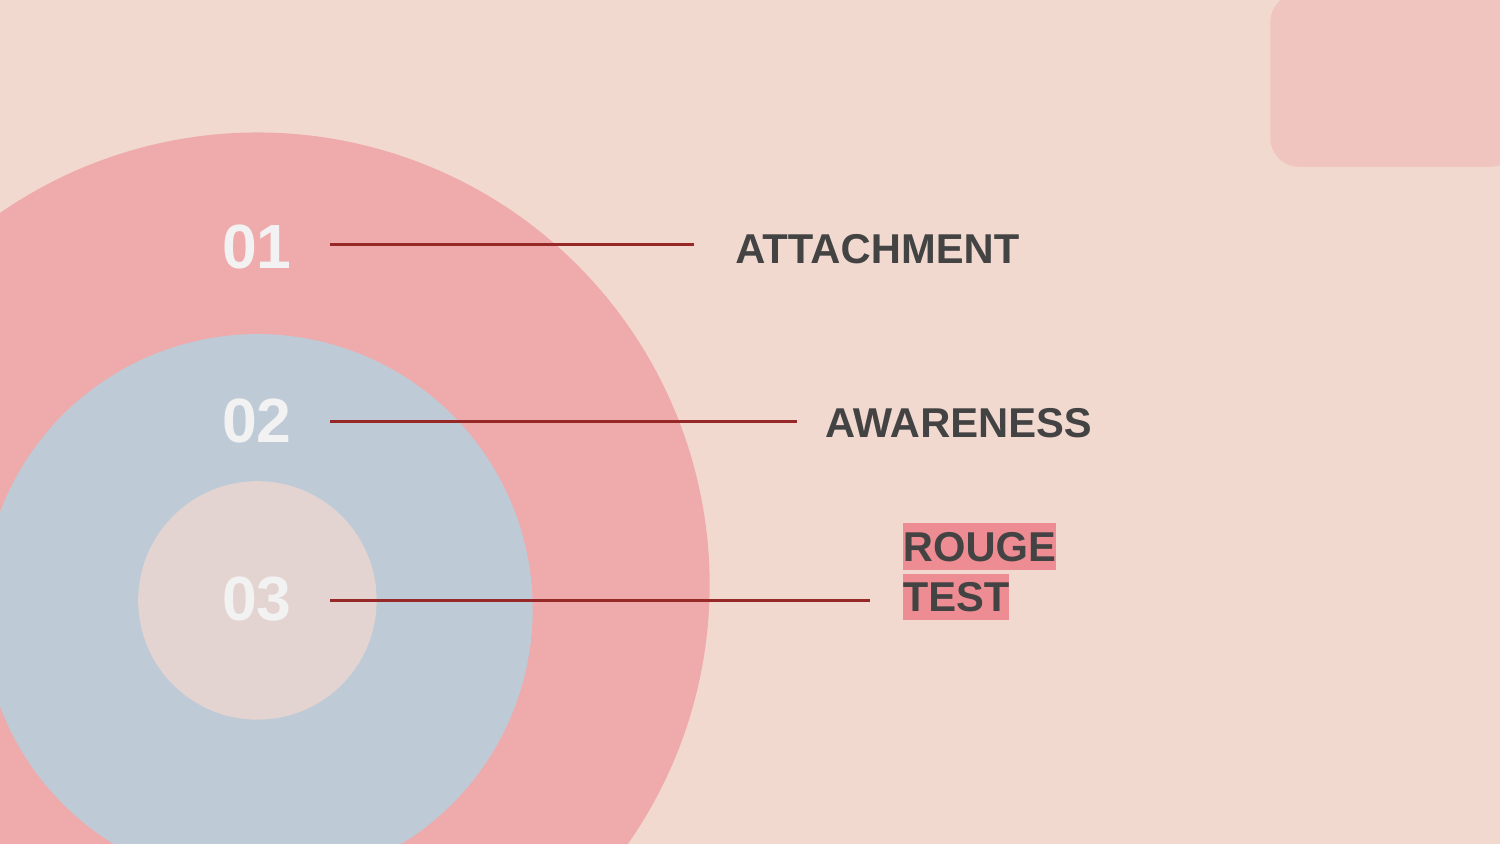

ATTACHMENT
# 01

AWARENESS
02

ROUGE TEST
03